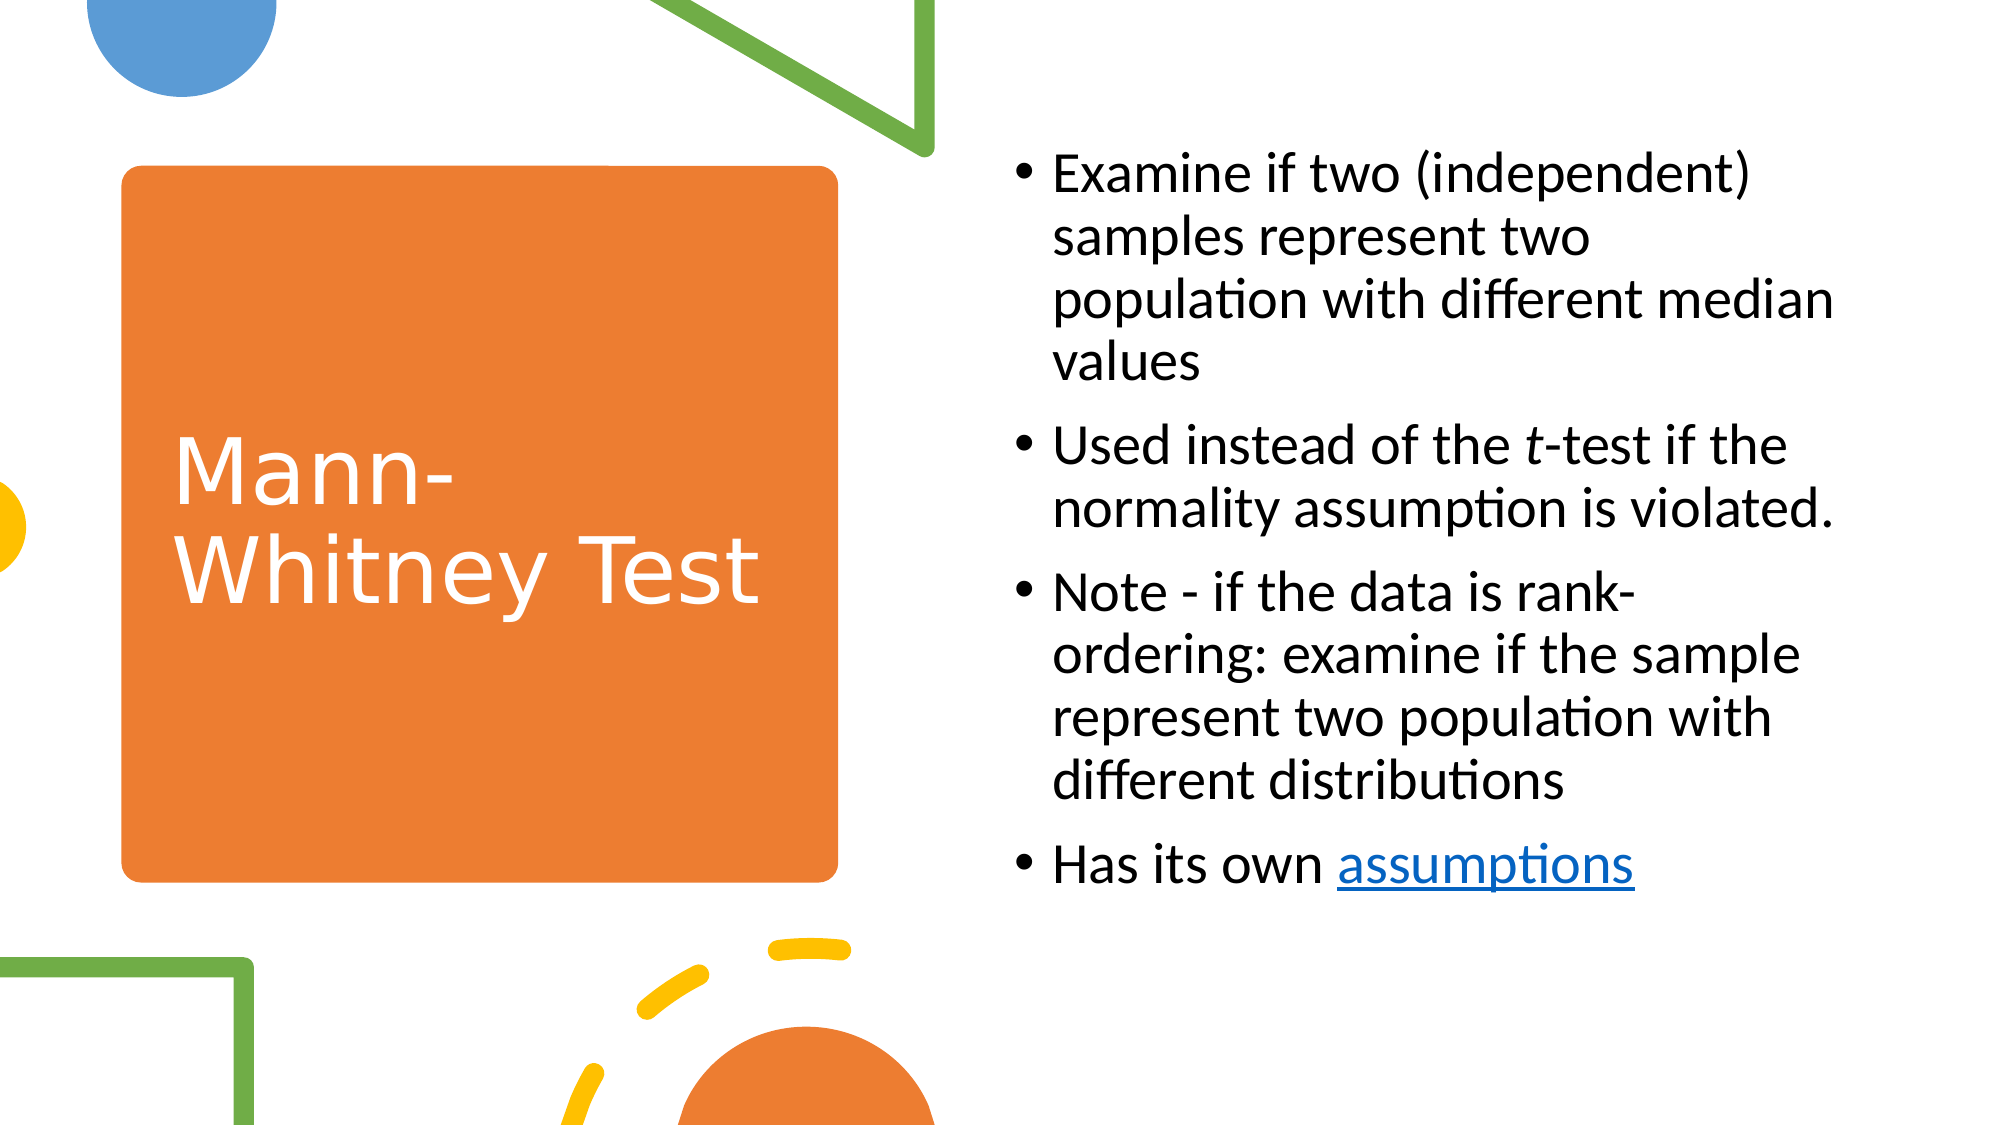

Examine if two (independent) samples represent two population with different median values
Used instead of the t-test if the normality assumption is violated.
Note - if the data is rank-ordering: examine if the sample represent two population with different distributions
Has its own assumptions

# Mann-Whitney Test